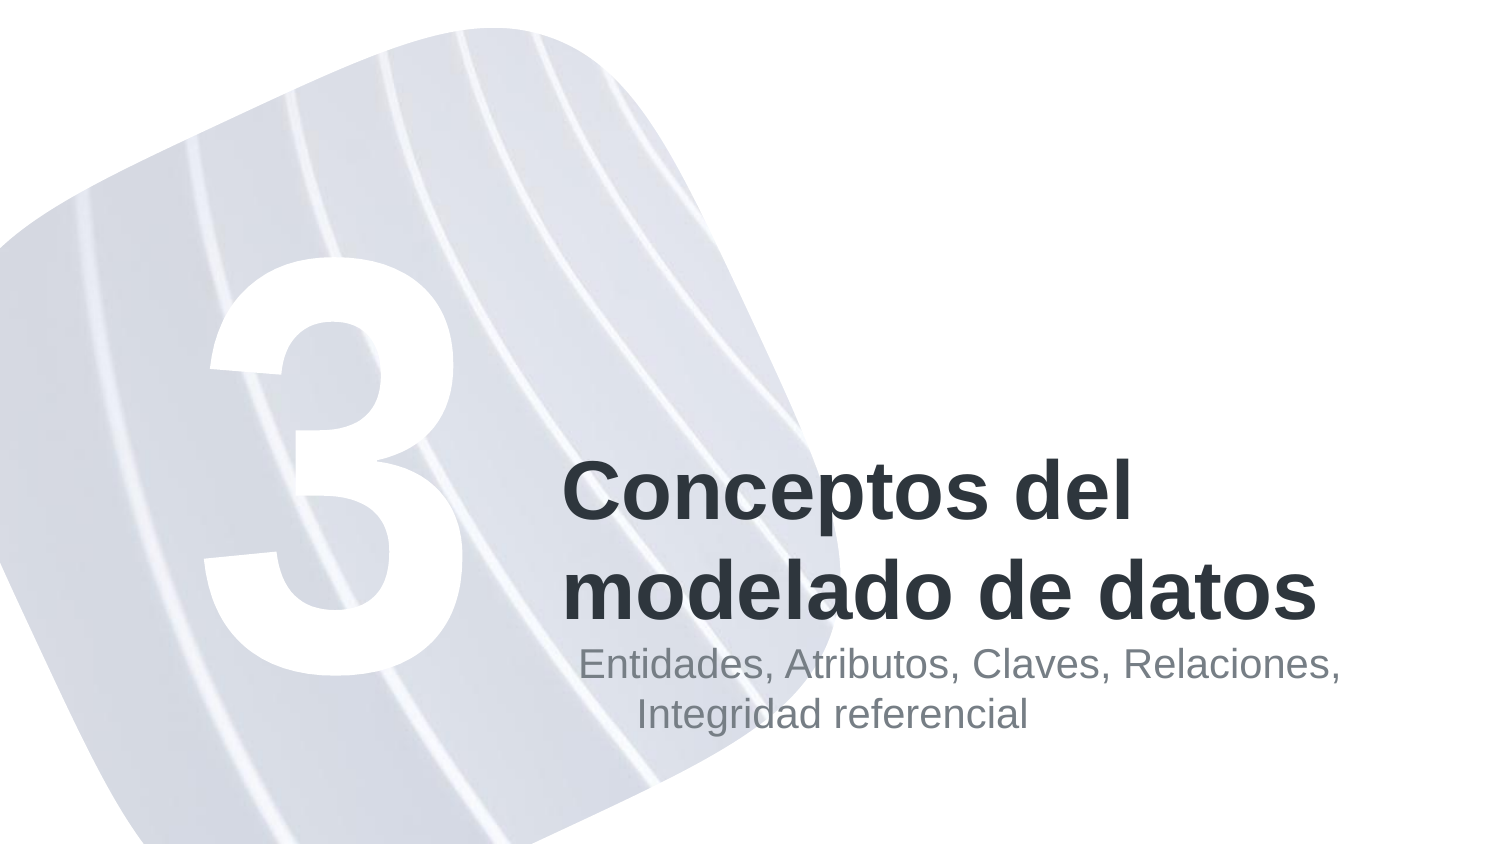

3
# Conceptos del modelado de datos
Entidades, Atributos, Claves, Relaciones, Integridad referencial